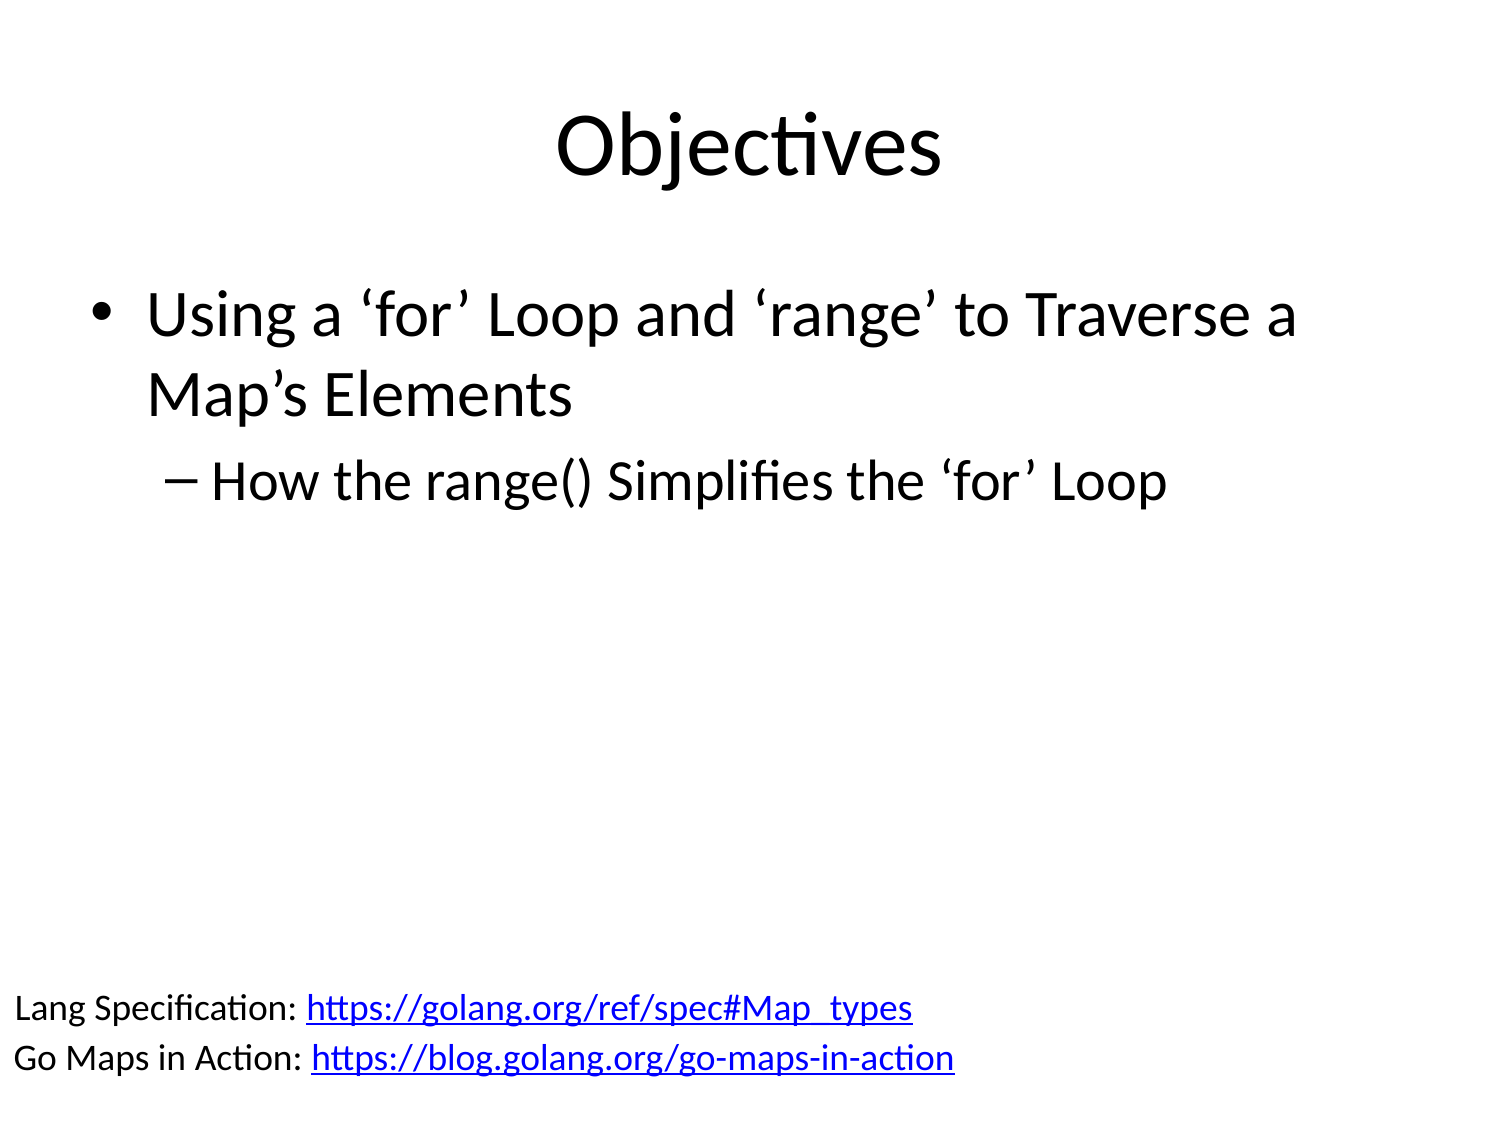

# Objectives
Using a ‘for’ Loop and ‘range’ to Traverse a Map’s Elements
How the range() Simplifies the ‘for’ Loop
Lang Specification: https://golang.org/ref/spec#Map_types
Go Maps in Action: https://blog.golang.org/go-maps-in-action